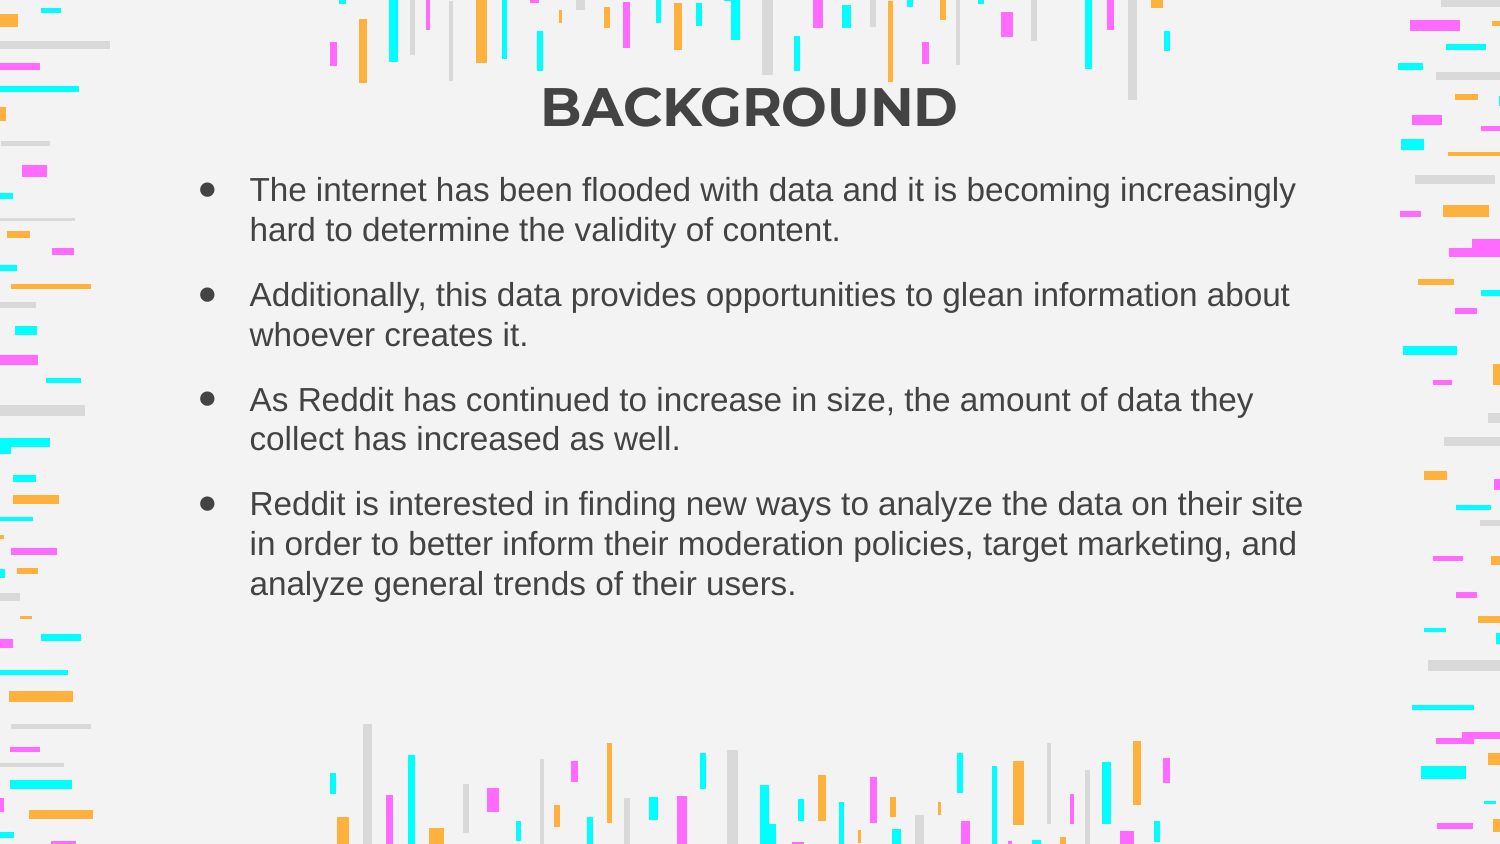

BACKGROUND
The internet has been flooded with data and it is becoming increasingly hard to determine the validity of content.
Additionally, this data provides opportunities to glean information about whoever creates it.
As Reddit has continued to increase in size, the amount of data they collect has increased as well.
Reddit is interested in finding new ways to analyze the data on their site in order to better inform their moderation policies, target marketing, and analyze general trends of their users.